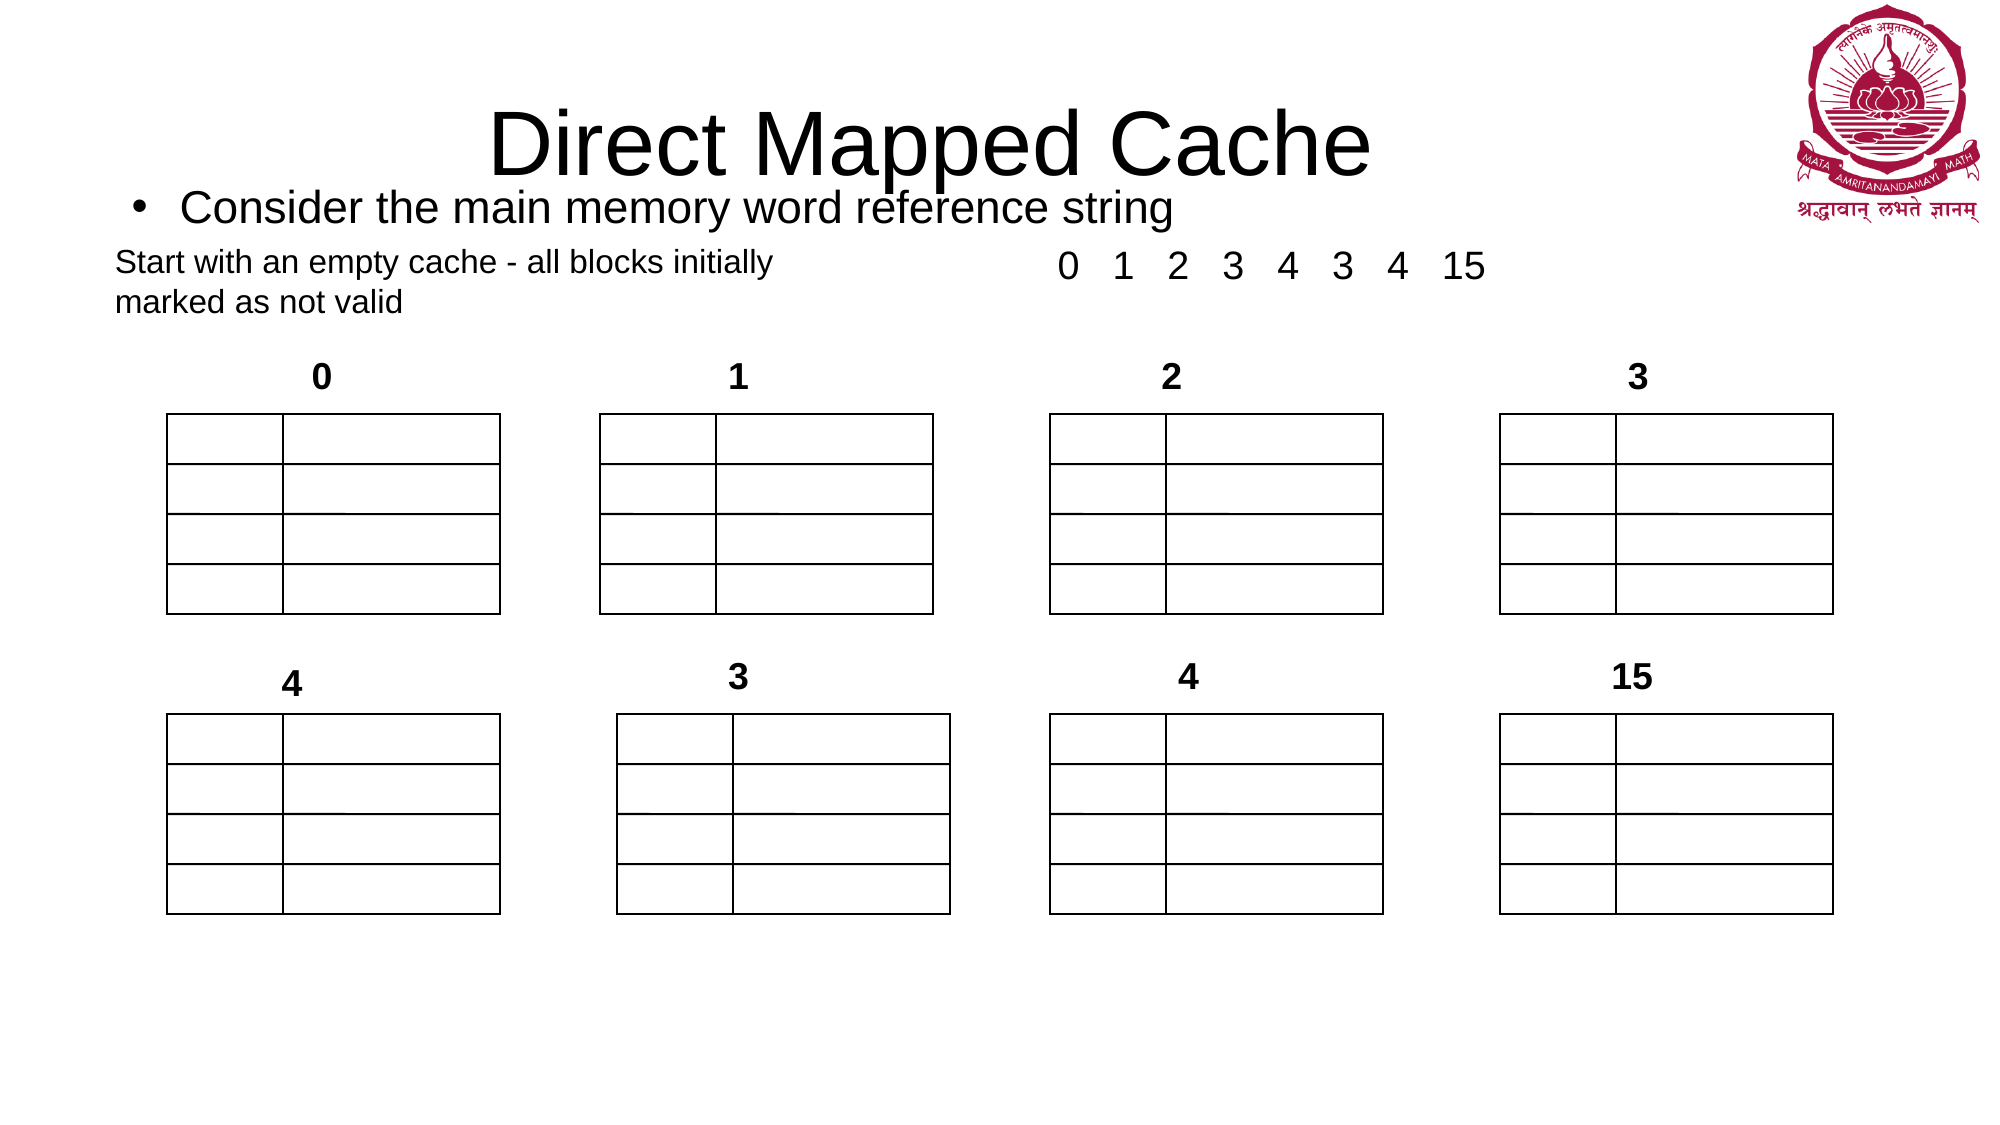

# Direct Mapped Cache
Consider the main memory word reference string
                          0   1   2   3   4   3   4   15
Start with an empty cache - all blocks initially marked as not valid
0
1
2
3

3
4
15
4